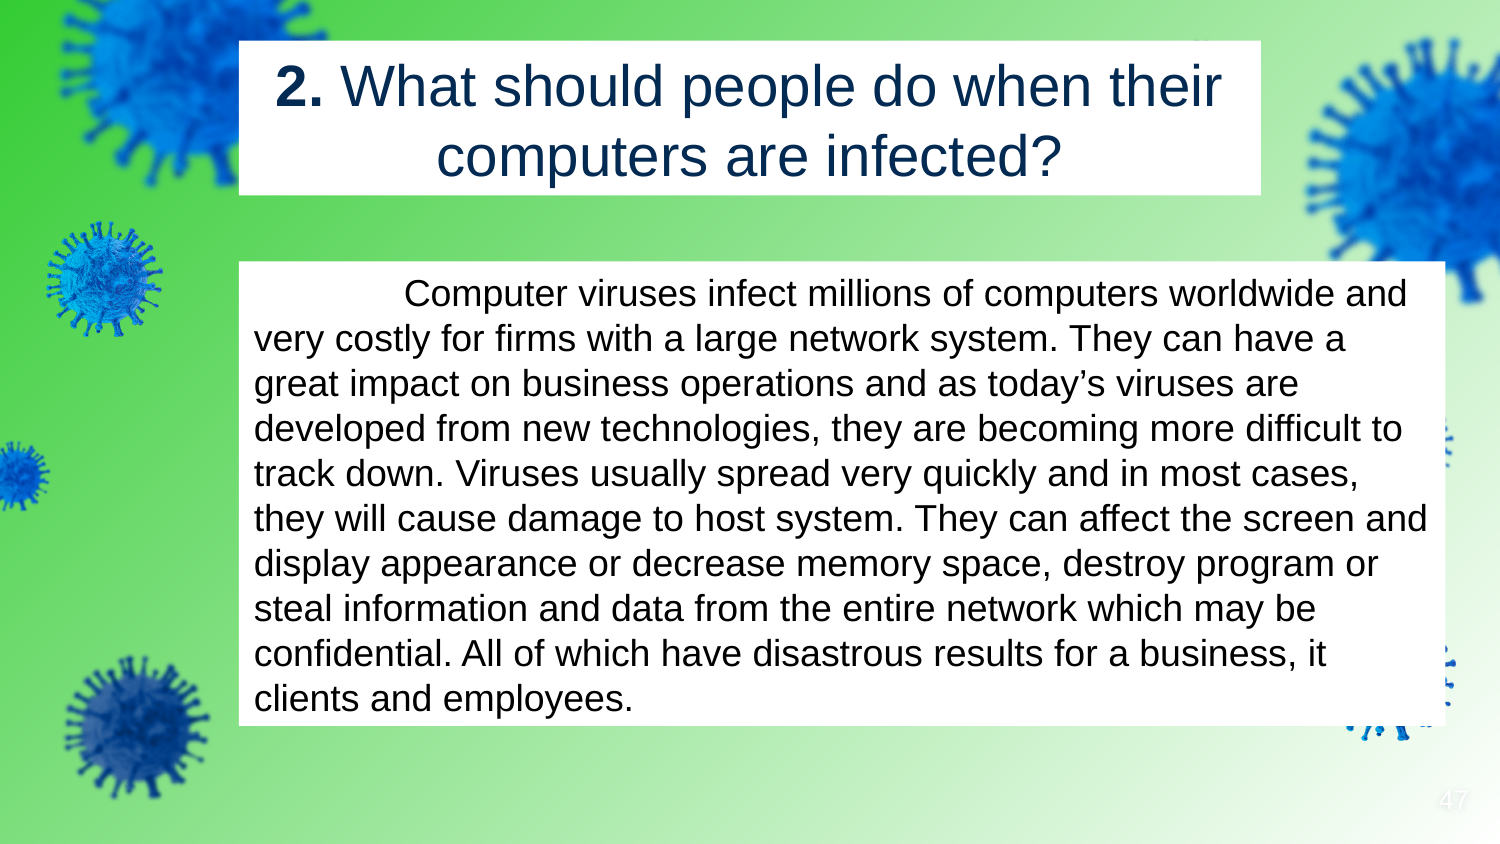

2. What should people do when their computers are infected?
	Computer viruses infect millions of computers worldwide and very costly for firms with a large network system. They can have a great impact on business operations and as today’s viruses are developed from new technologies, they are becoming more difficult to track down. Viruses usually spread very quickly and in most cases, they will cause damage to host system. They can affect the screen and display appearance or decrease memory space, destroy program or steal information and data from the entire network which may be confidential. All of which have disastrous results for a business, it clients and employees.
47